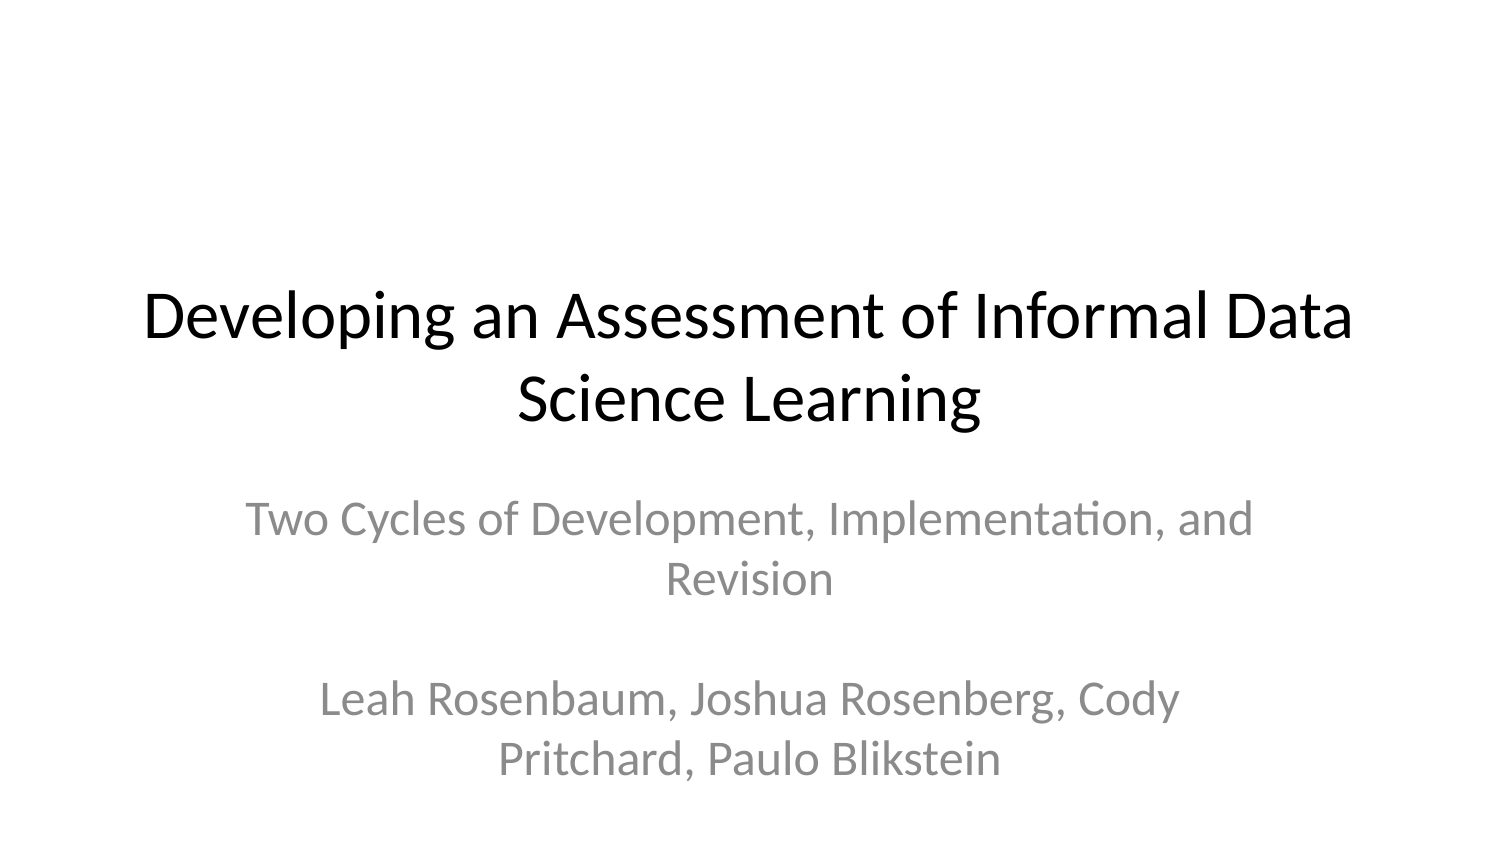

# Developing an Assessment of Informal Data Science Learning
Two Cycles of Development, Implementation, and Revision
Leah Rosenbaum, Joshua Rosenberg, Cody Pritchard, Paulo Blikstein